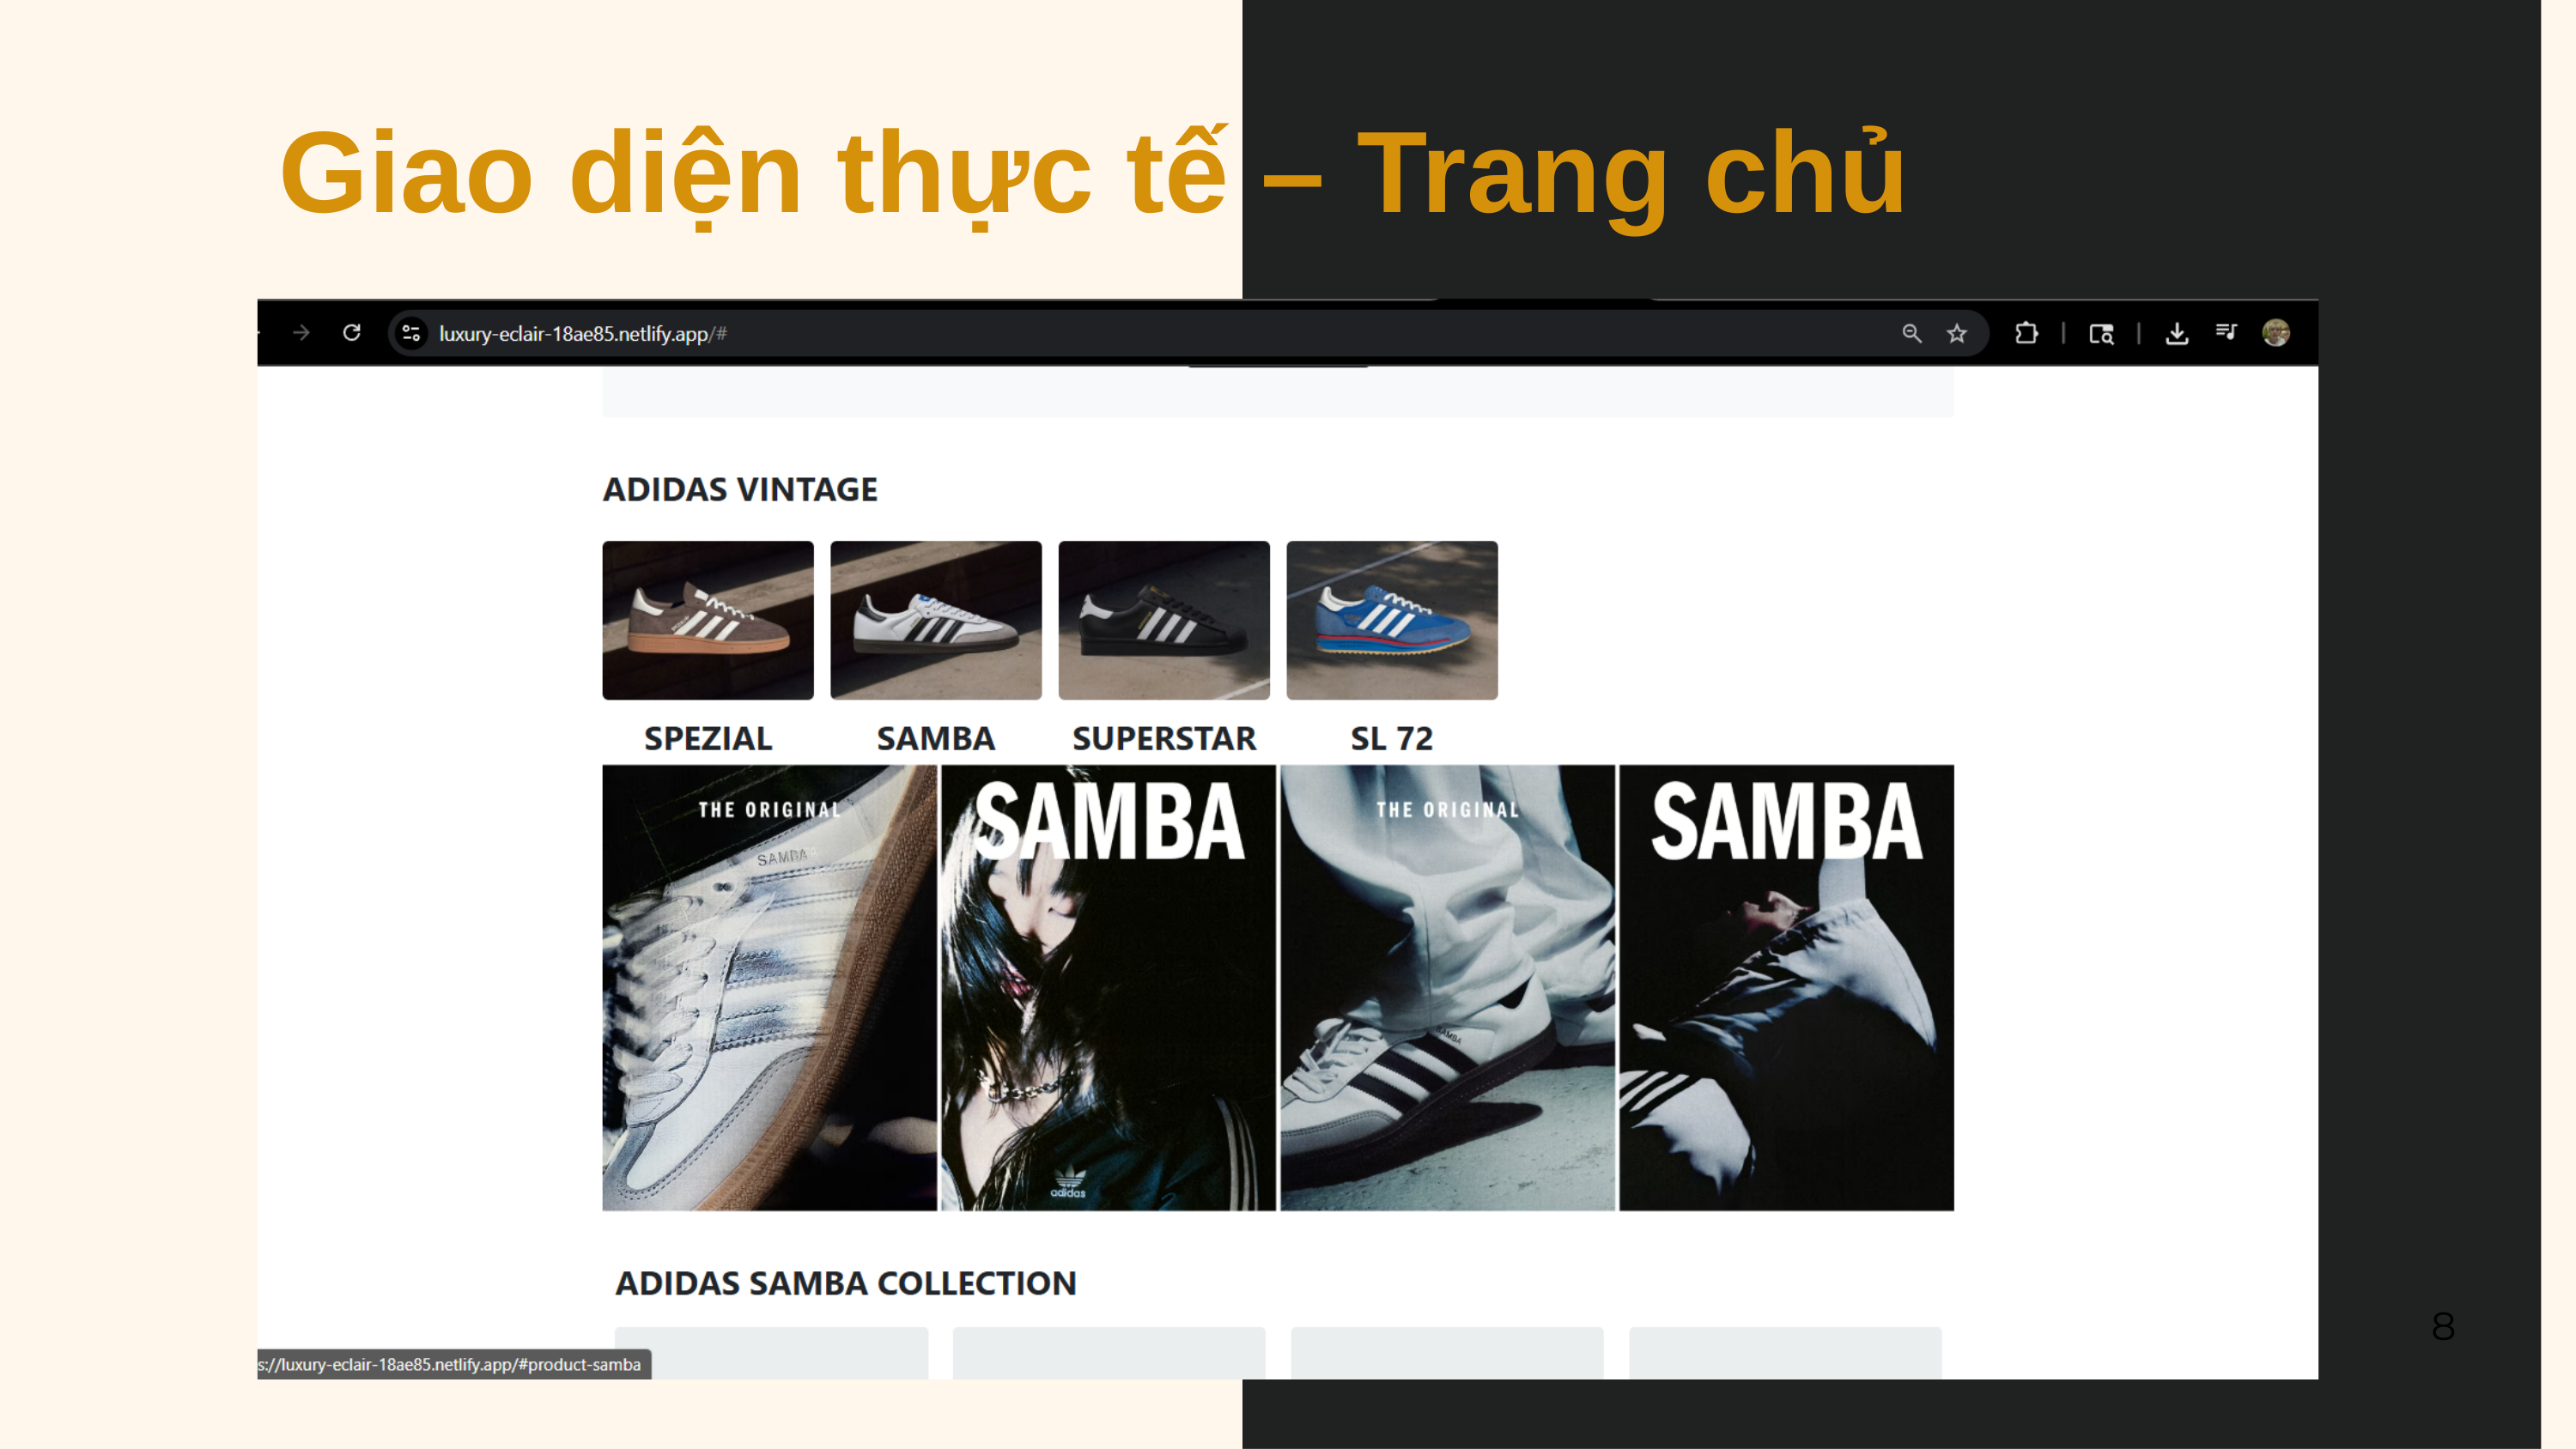

Giao diện thực tế – Trang chủ

8